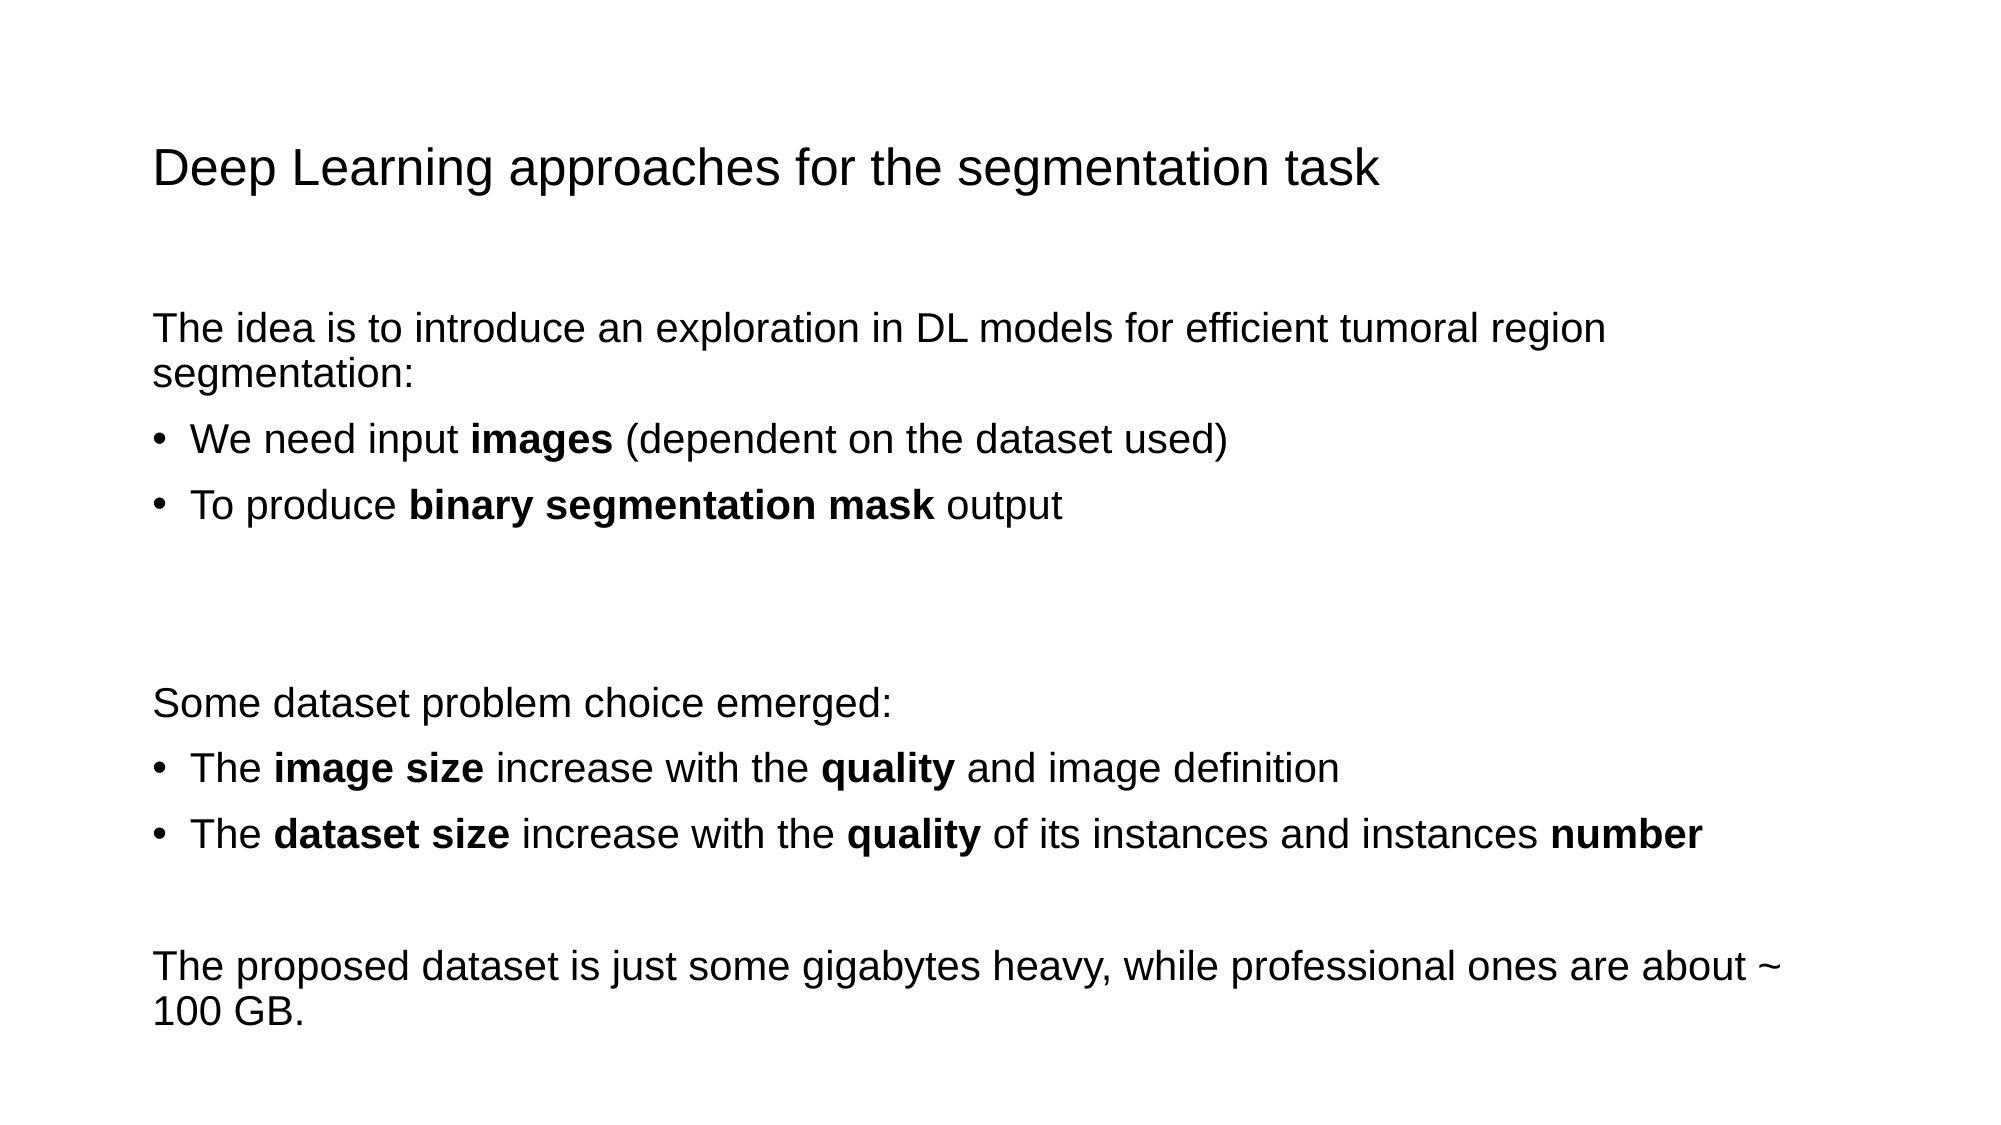

# Deep Learning approaches for the segmentation task
The idea is to introduce an exploration in DL models for efficient tumoral region segmentation:
We need input images (dependent on the dataset used)
To produce binary segmentation mask output

Some dataset problem choice emerged:
The image size increase with the quality and image definition
The dataset size increase with the quality of its instances and instances number

The proposed dataset is just some gigabytes heavy, while professional ones are about ~ 100 GB.